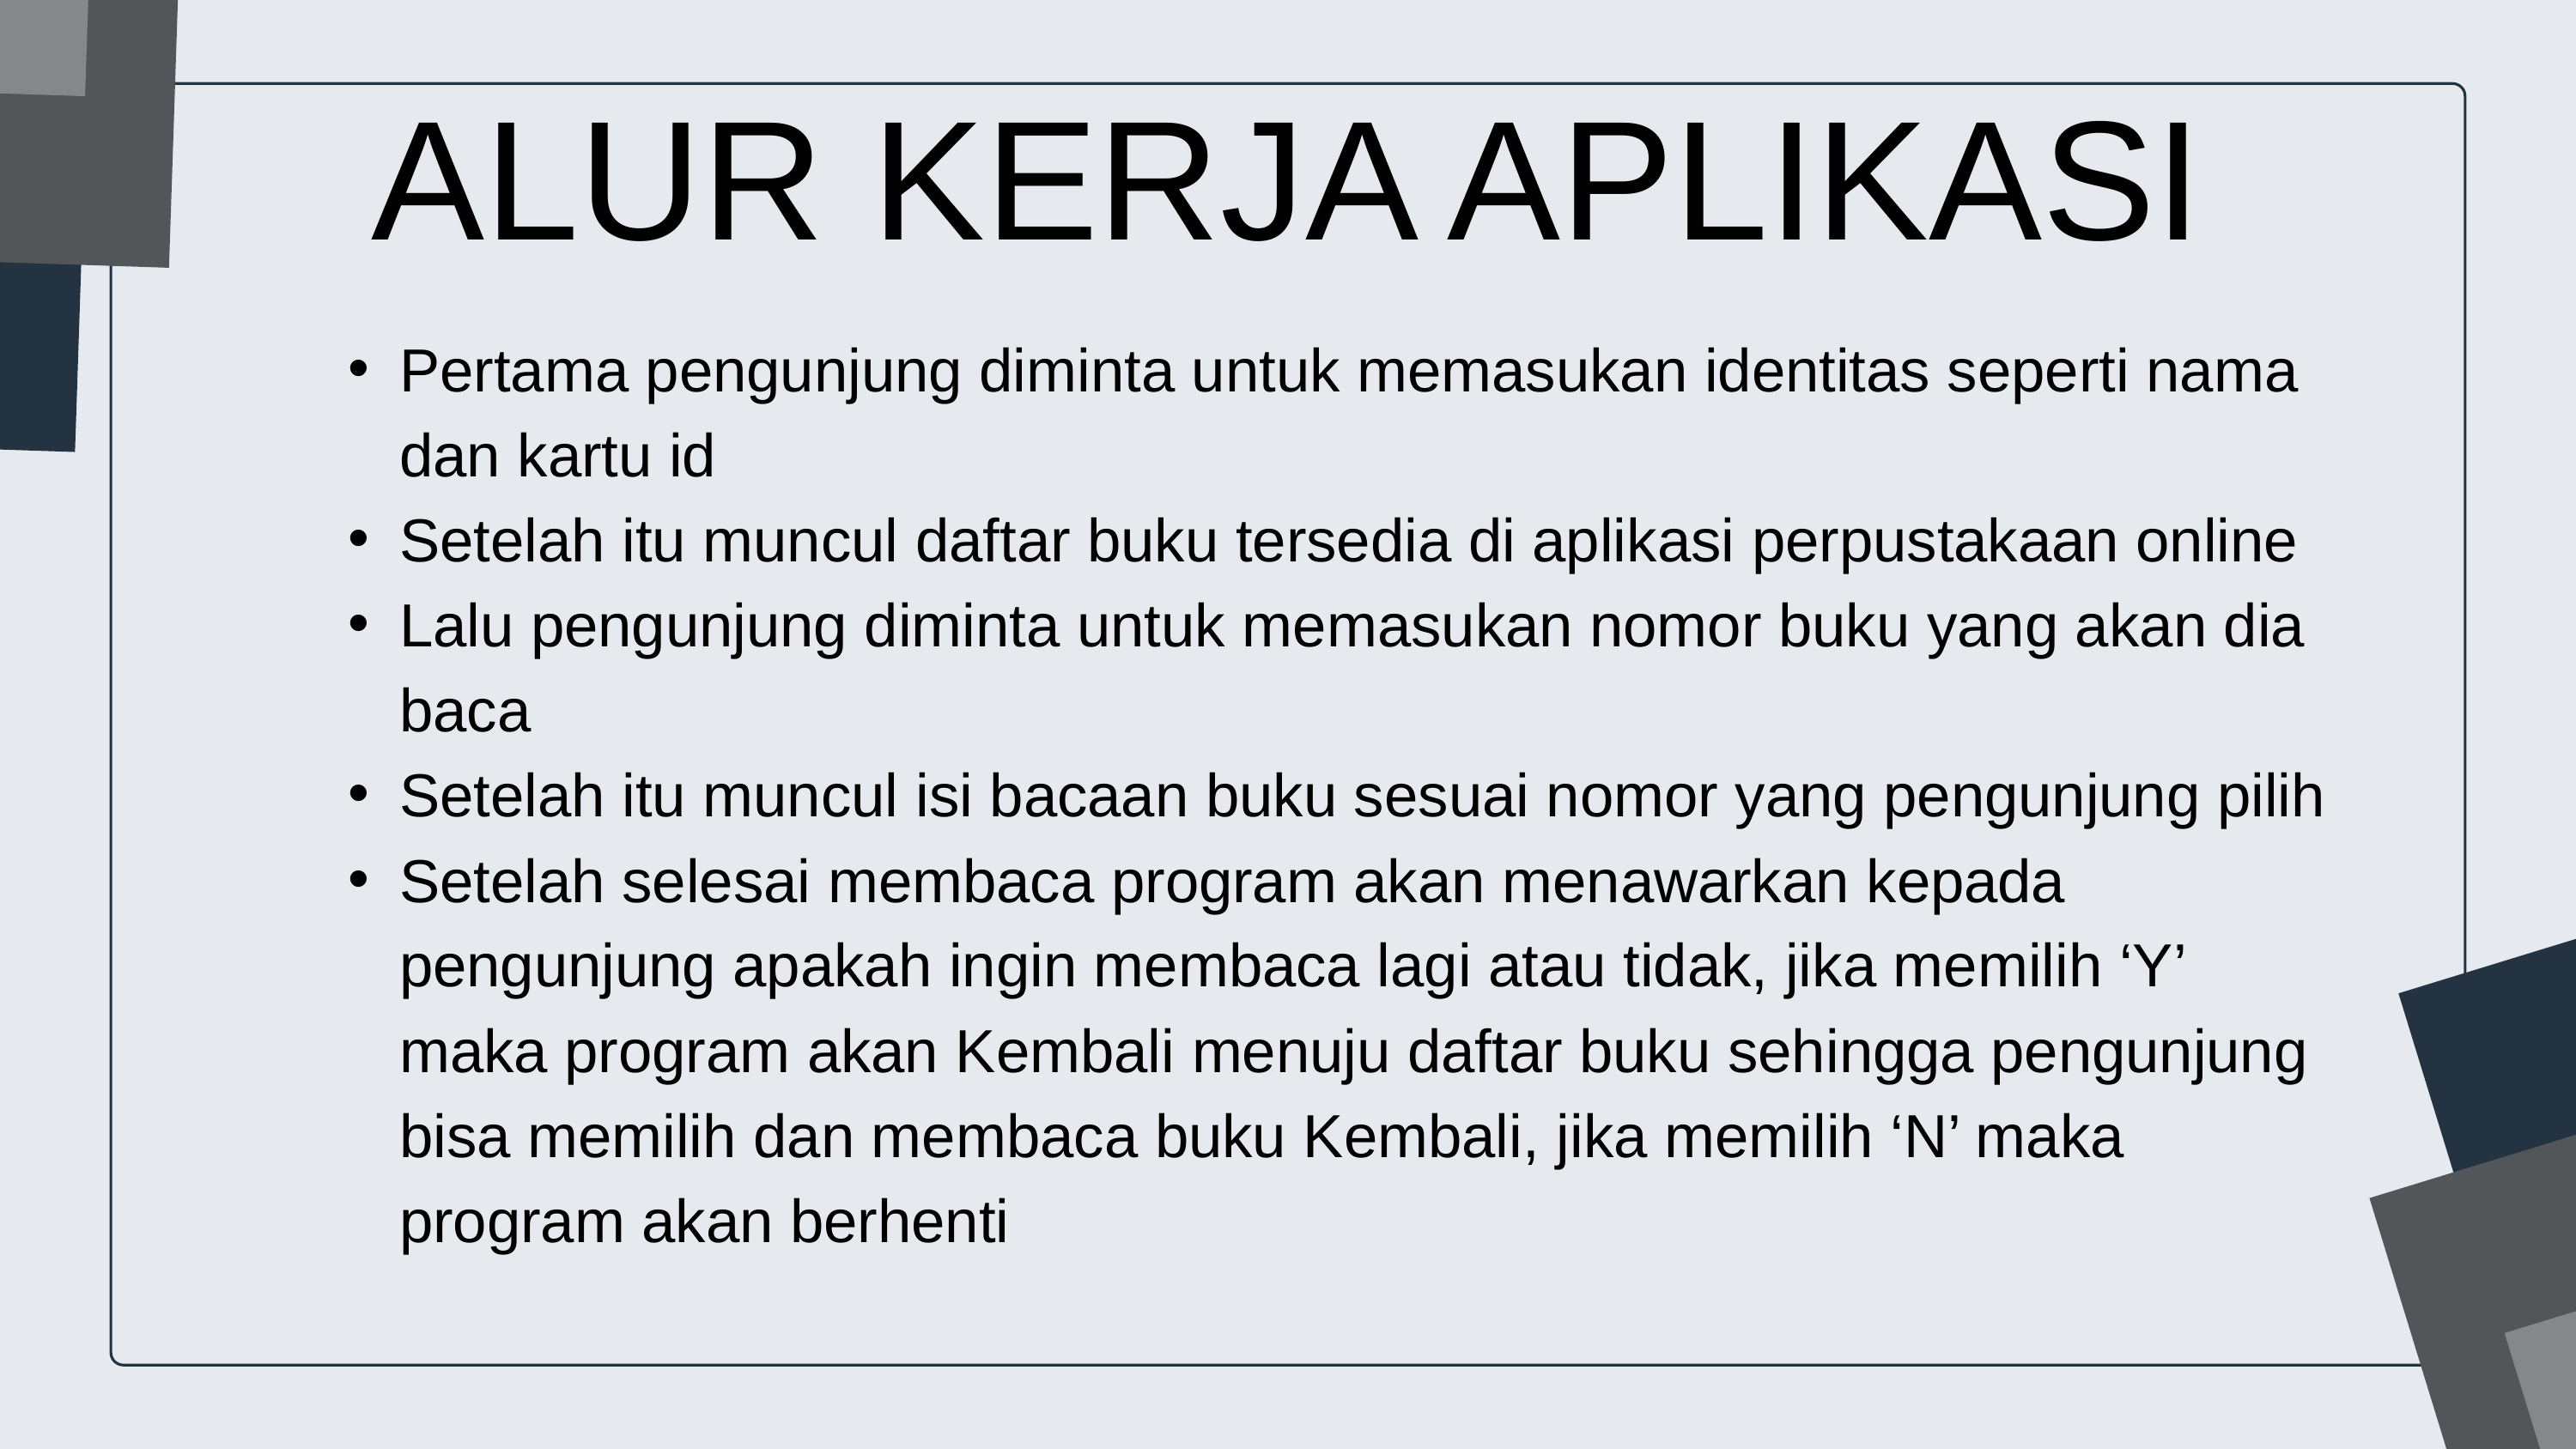

ALUR KERJA APLIKASI
Pertama pengunjung diminta untuk memasukan identitas seperti nama dan kartu id
Setelah itu muncul daftar buku tersedia di aplikasi perpustakaan online
Lalu pengunjung diminta untuk memasukan nomor buku yang akan dia baca
Setelah itu muncul isi bacaan buku sesuai nomor yang pengunjung pilih
Setelah selesai membaca program akan menawarkan kepada pengunjung apakah ingin membaca lagi atau tidak, jika memilih ‘Y’ maka program akan Kembali menuju daftar buku sehingga pengunjung bisa memilih dan membaca buku Kembali, jika memilih ‘N’ maka program akan berhenti